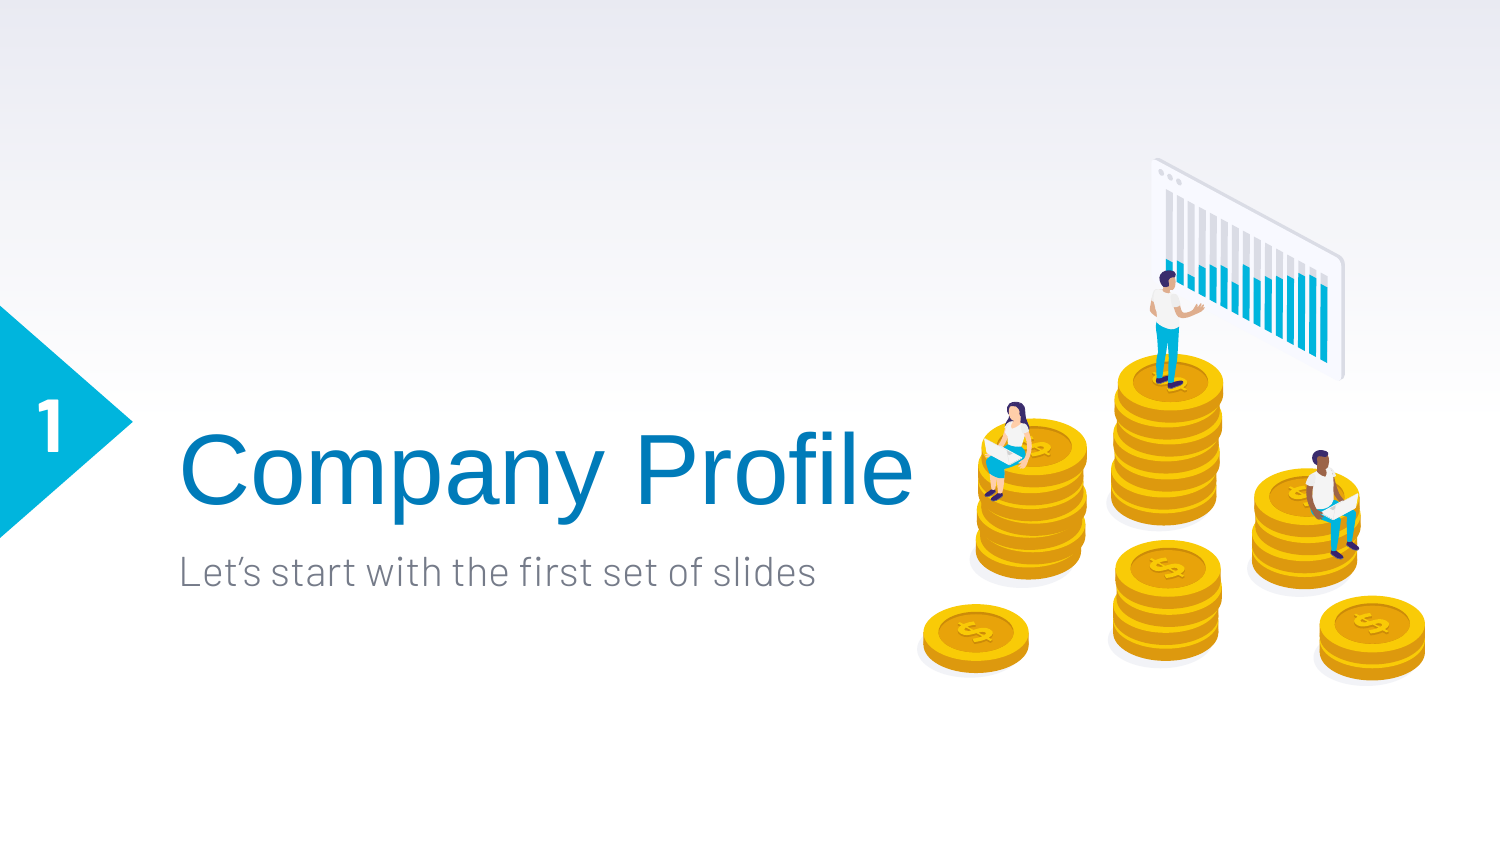

1
# Company Profile

Let’s start with the first set of slides